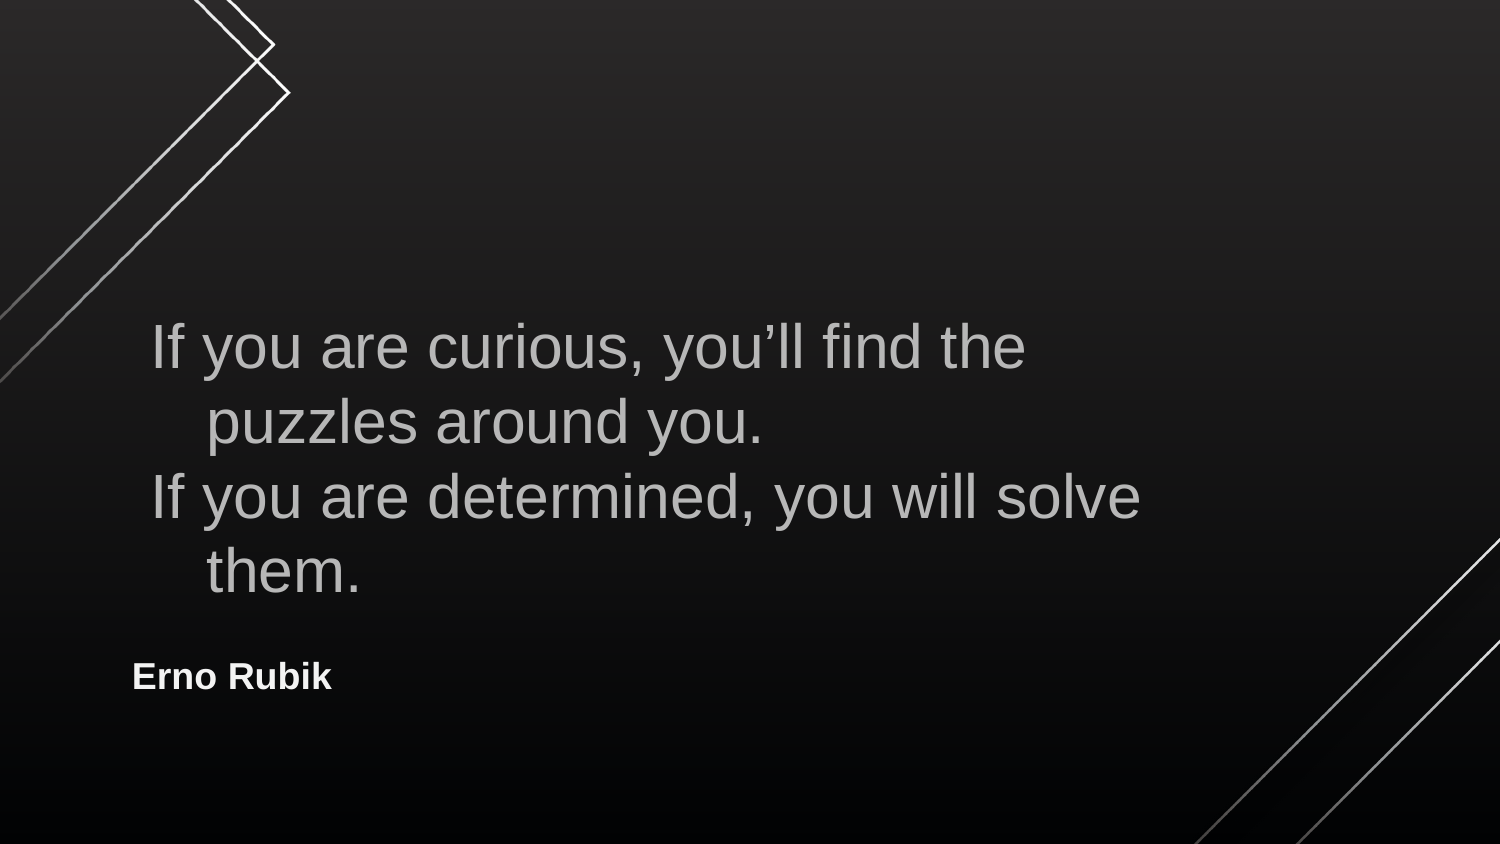

If you are curious, you’ll find the puzzles around you.
If you are determined, you will solve them.
# Erno Rubik